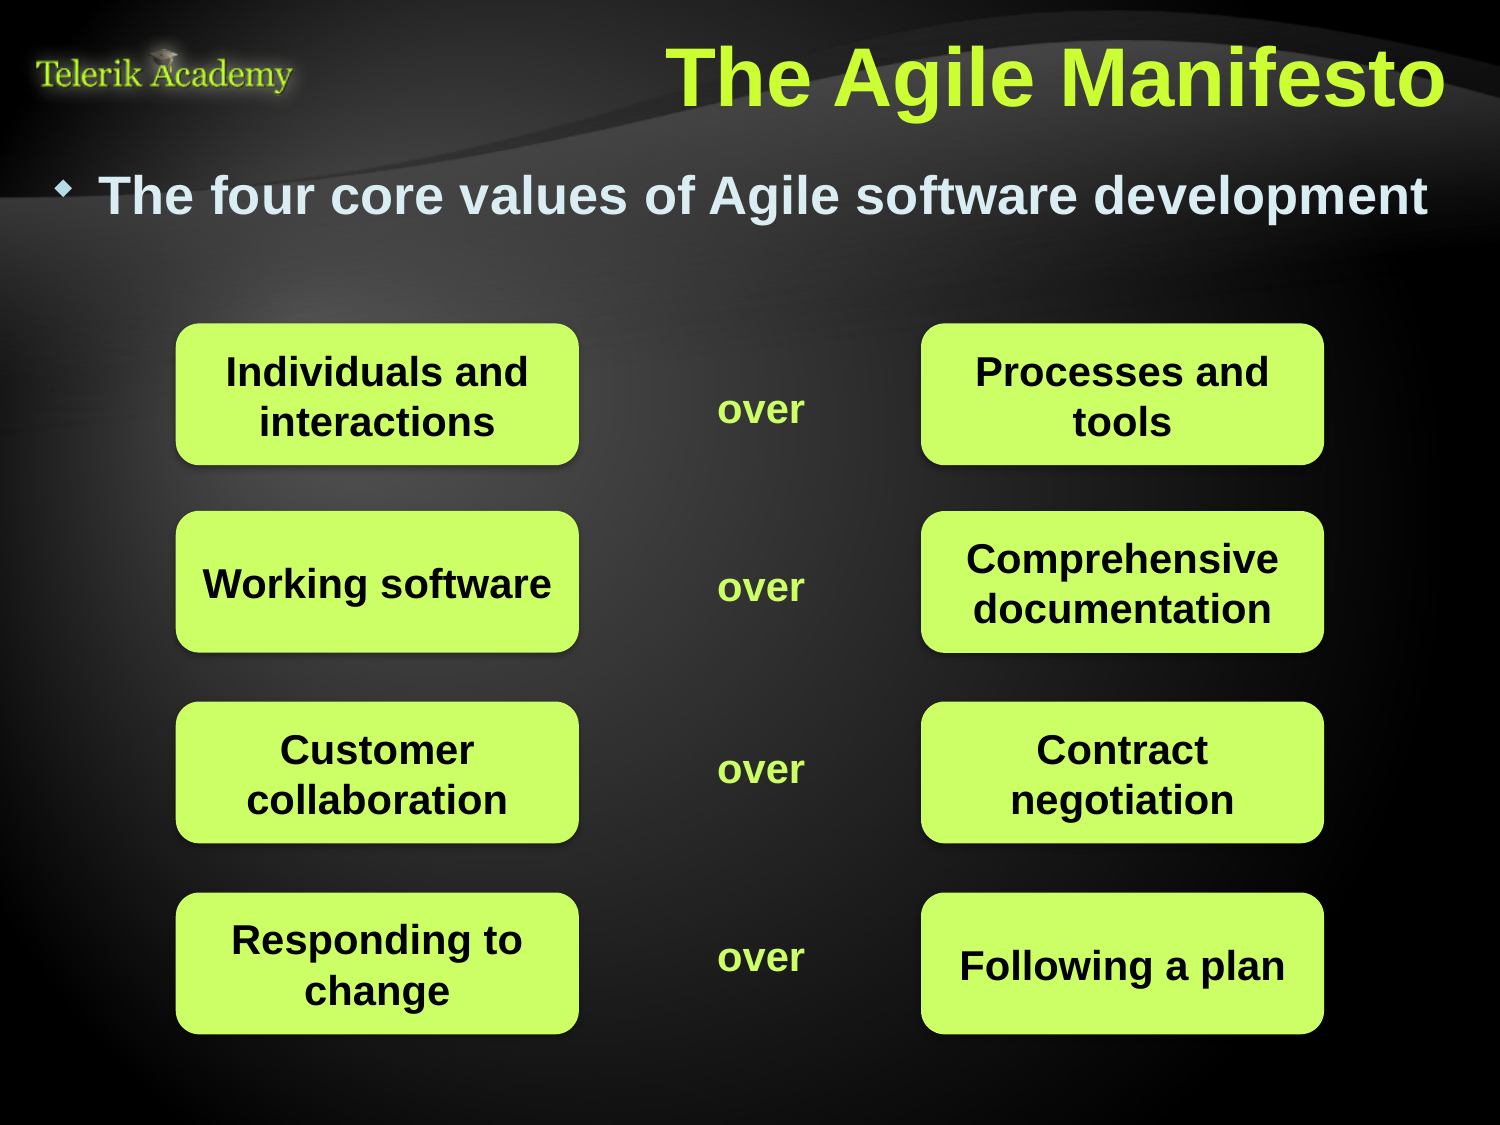

# The Agile Manifesto
The four core values of Agile software development
Individuals and interactions
Processes and tools
over
Working software
Comprehensive documentation
over
Customer collaboration
Contract negotiation
over
Responding to change
Following a plan
over